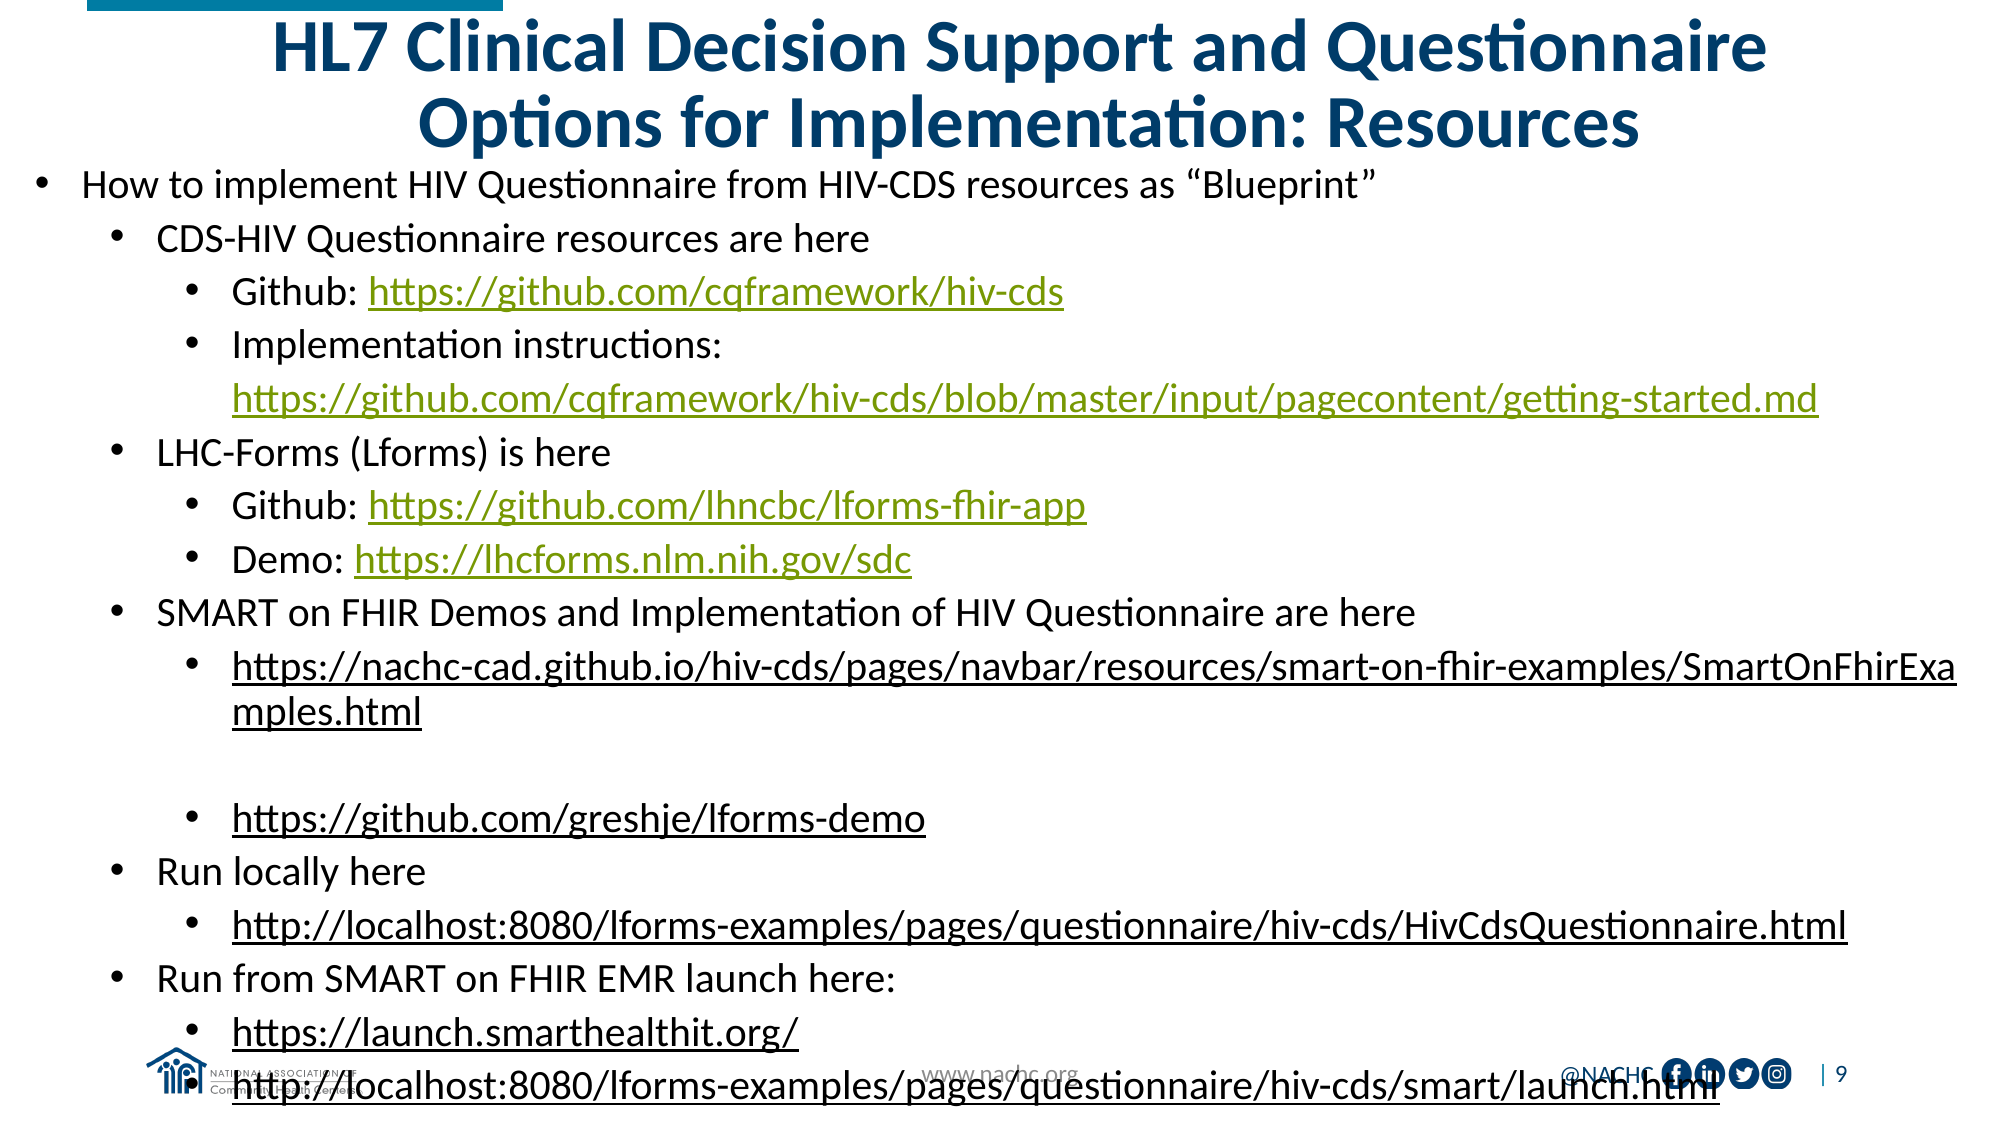

# HL7 Clinical Decision Support and Questionnaire Options for Implementation: Resources
How to implement HIV Questionnaire from HIV-CDS resources as “Blueprint”
CDS-HIV Questionnaire resources are here
Github: https://github.com/cqframework/hiv-cds
Implementation instructions: https://github.com/cqframework/hiv-cds/blob/master/input/pagecontent/getting-started.md
LHC-Forms (Lforms) is here
Github: https://github.com/lhncbc/lforms-fhir-app
Demo: https://lhcforms.nlm.nih.gov/sdc
SMART on FHIR Demos and Implementation of HIV Questionnaire are here
https://nachc-cad.github.io/hiv-cds/pages/navbar/resources/smart-on-fhir-examples/SmartOnFhirExamples.html
https://github.com/greshje/lforms-demo
Run locally here
http://localhost:8080/lforms-examples/pages/questionnaire/hiv-cds/HivCdsQuestionnaire.html
Run from SMART on FHIR EMR launch here:
https://launch.smarthealthit.org/
http://localhost:8080/lforms-examples/pages/questionnaire/hiv-cds/smart/launch.html

www.nachc.org
| 9